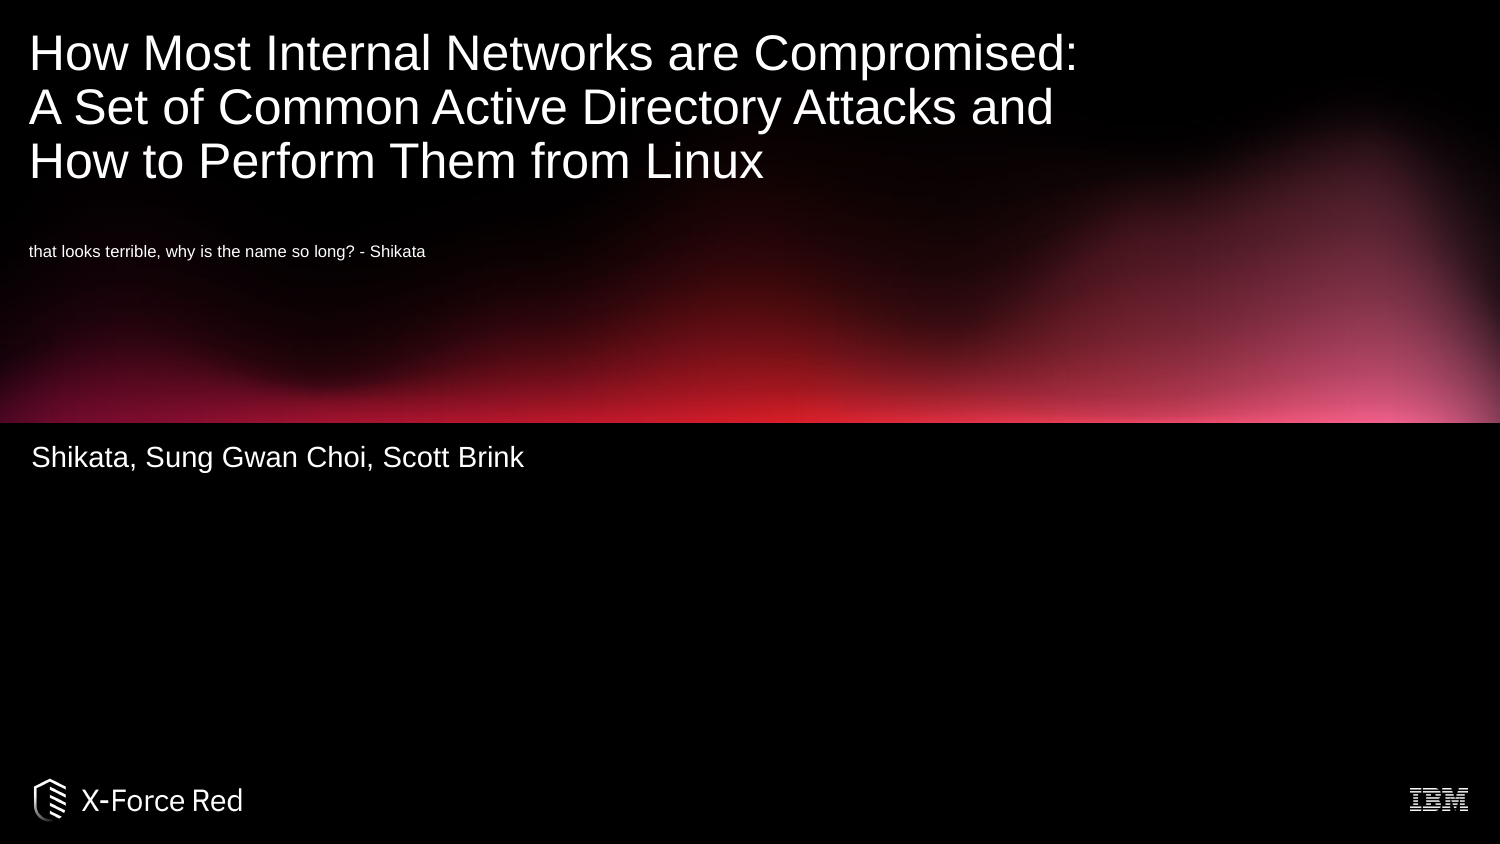

# How Most Internal Networks are Compromised: A Set of Common Active Directory Attacks and How to Perform Them from Linux  that looks terrible, why is the name so long? - Shikata
Shikata, Sung Gwan Choi, Scott Brink